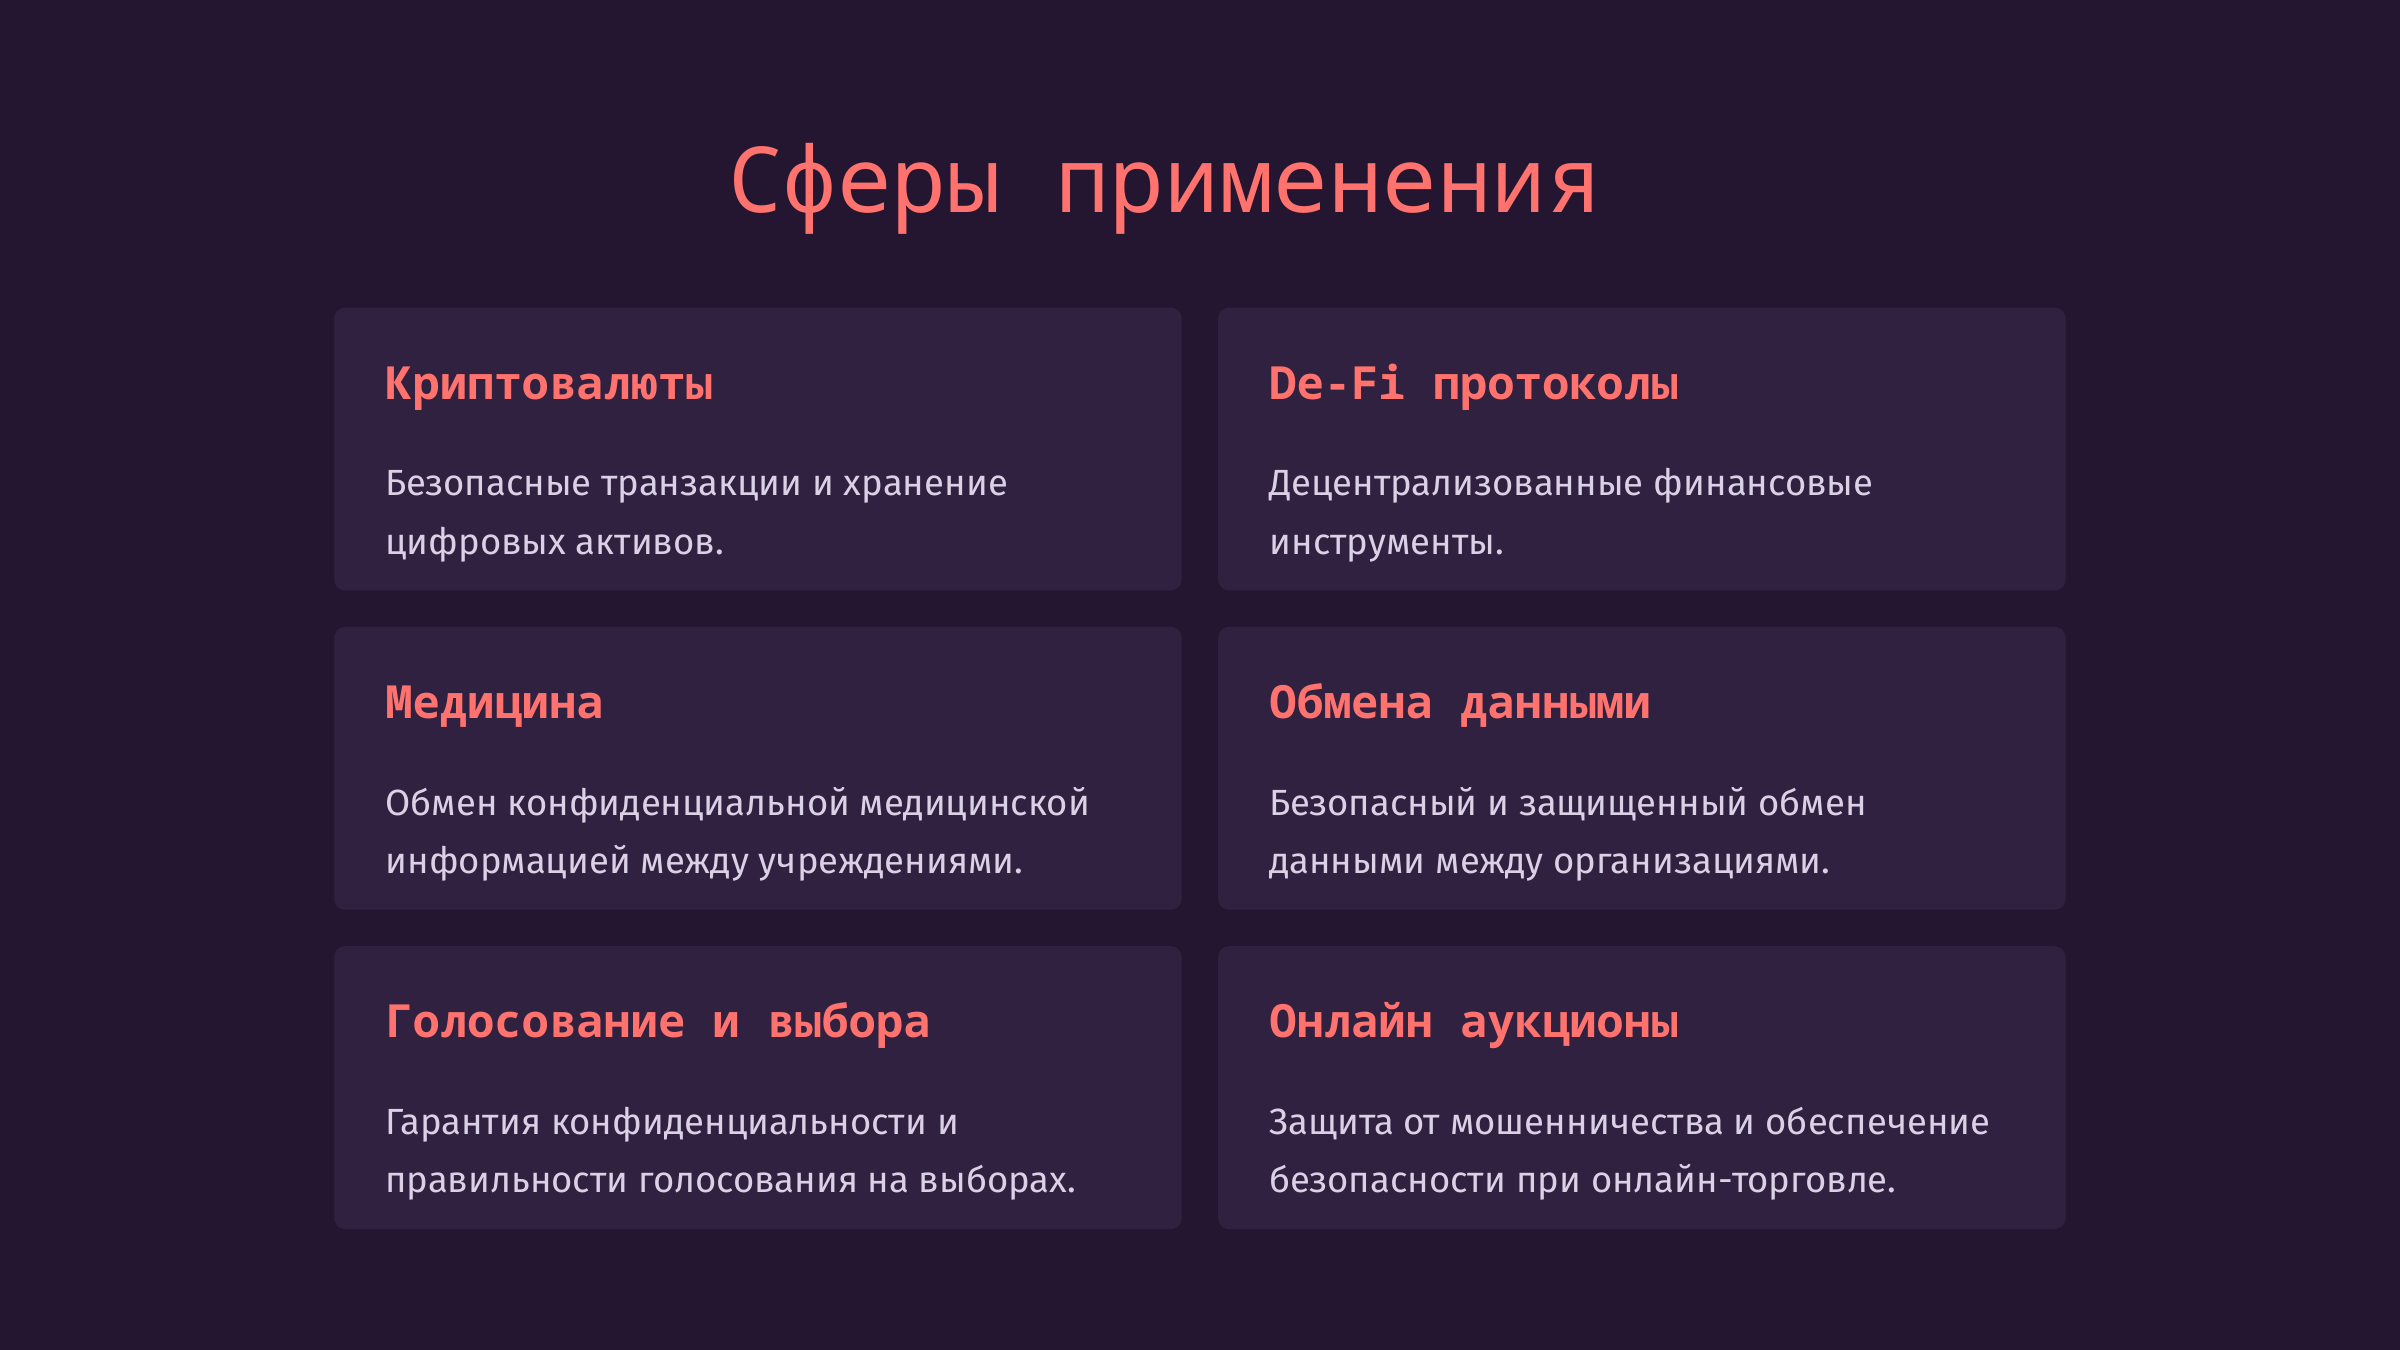

Cферы применения

Криптовалюты
De-Fi протоколы
Безопасные транзакции и хранение цифровых активов.
Децентрализованные финансовые инструменты.

Медицина
Обмена данными
Обмен конфиденциальной медицинской информацией между учреждениями.
Безопасный и защищенный обмен данными между организациями.

Голосование и выбора
Онлайн аукционы
Гарантия конфиденциальности и правильности голосования на выборах.
Защита от мошенничества и обеспечение безопасности при онлайн-торговле.